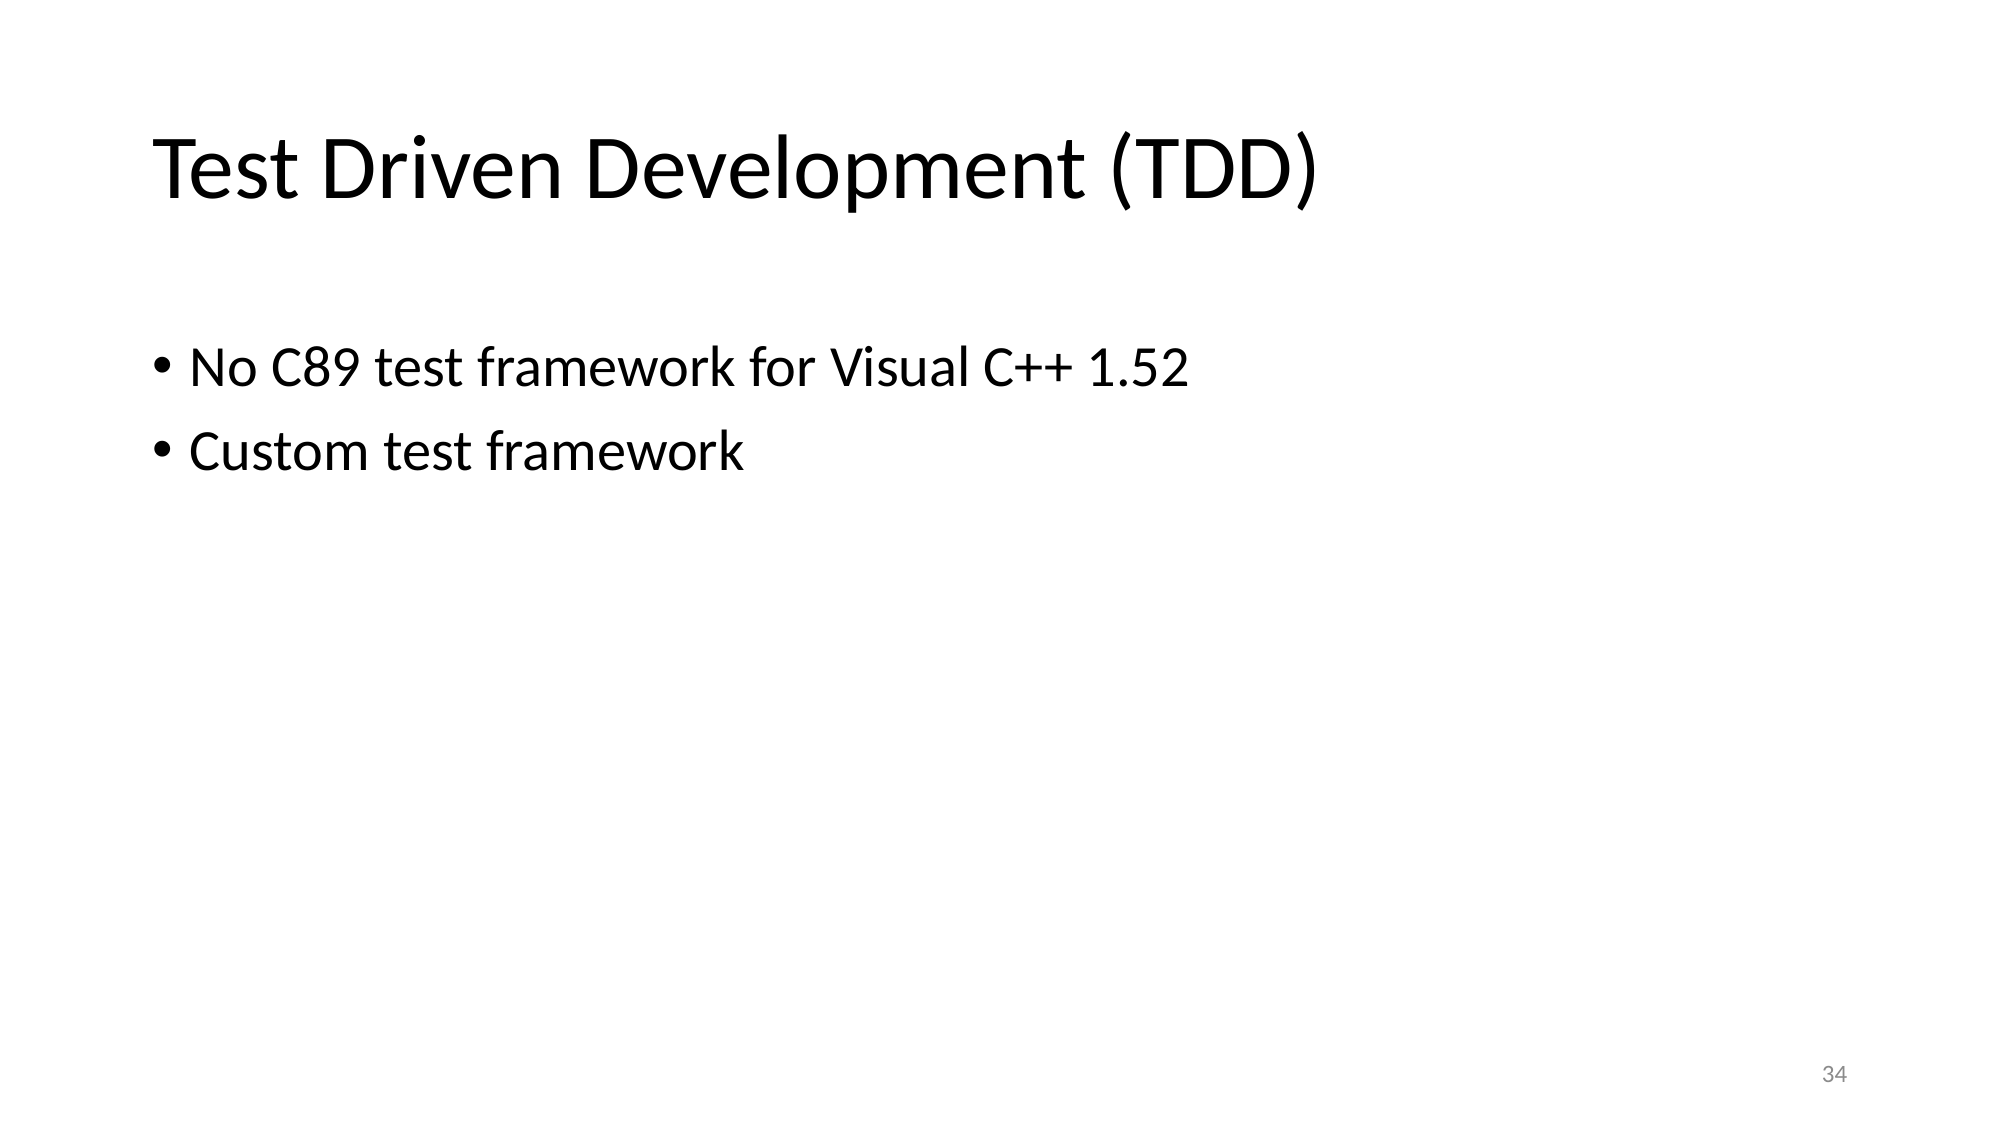

# Test Driven Development (TDD)
No C89 test framework for Visual C++ 1.52
Custom test framework

34